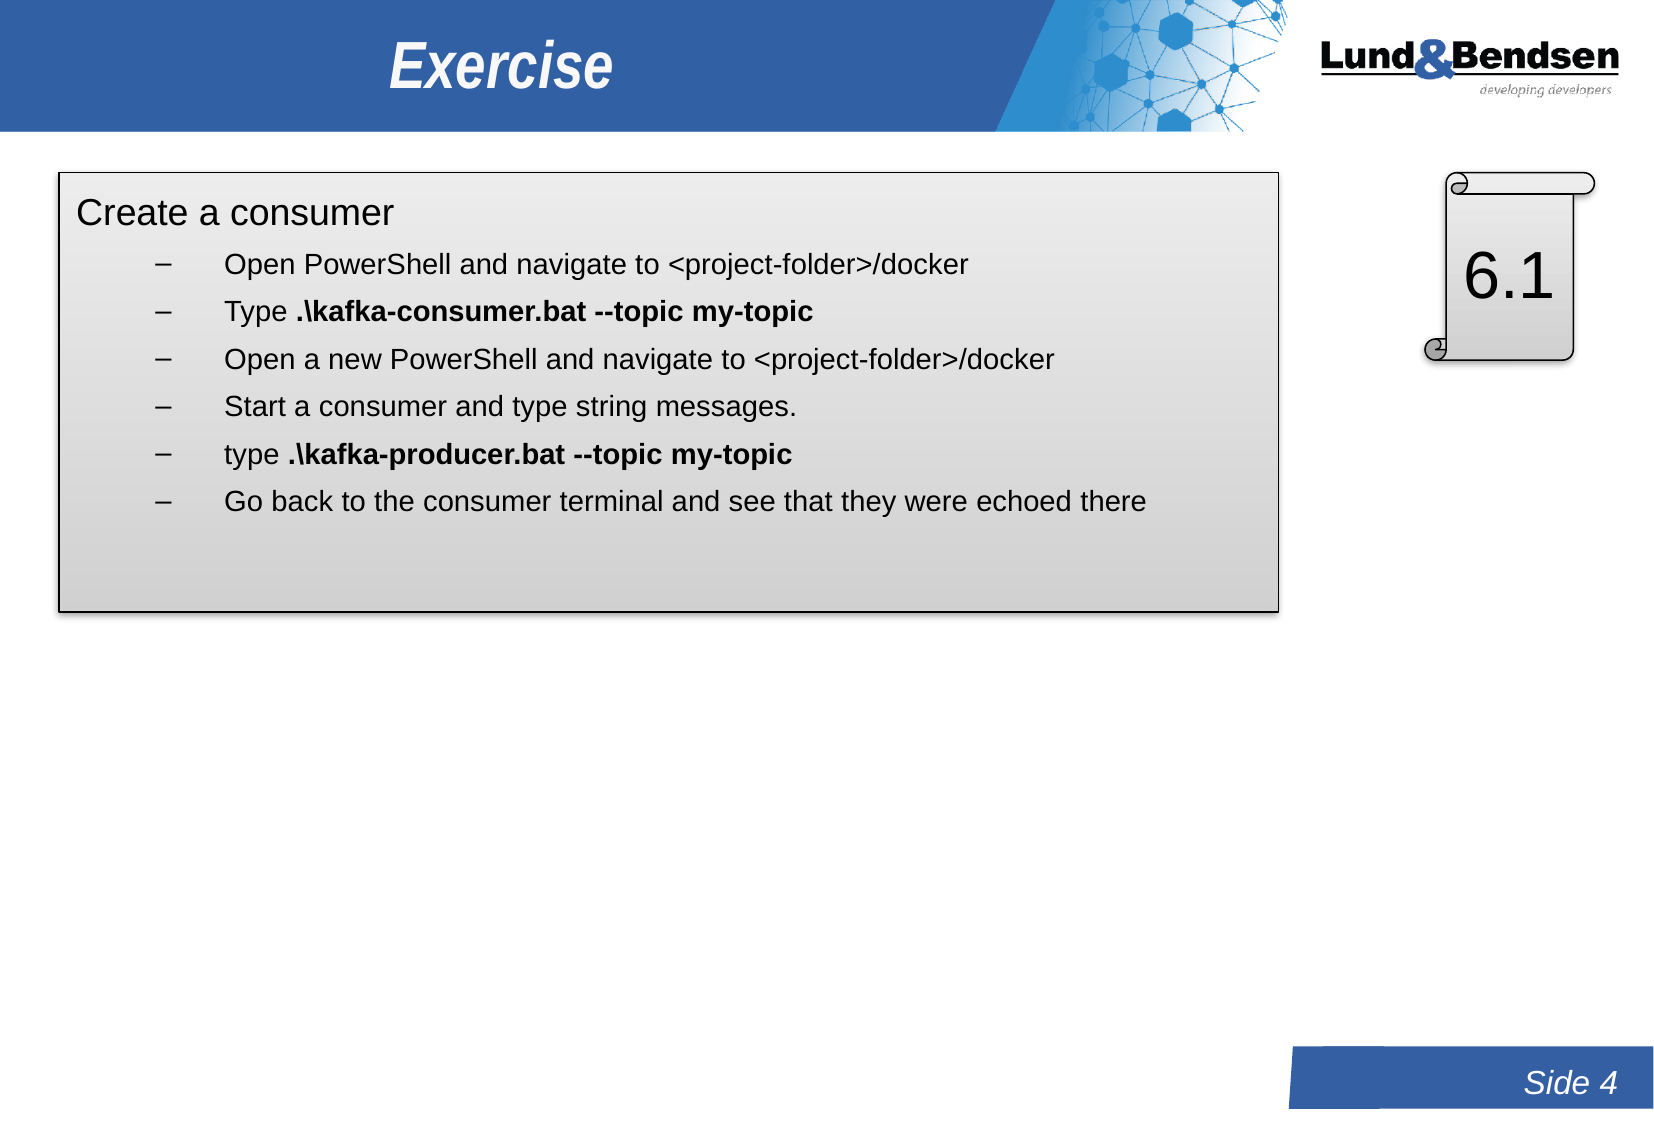

# Exercise
6.1
Create a consumer
Open PowerShell and navigate to <project-folder>/docker
Type .\kafka-consumer.bat --topic my-topic
Open a new PowerShell and navigate to <project-folder>/docker
Start a consumer and type string messages.
type .\kafka-producer.bat --topic my-topic
Go back to the consumer terminal and see that they were echoed there